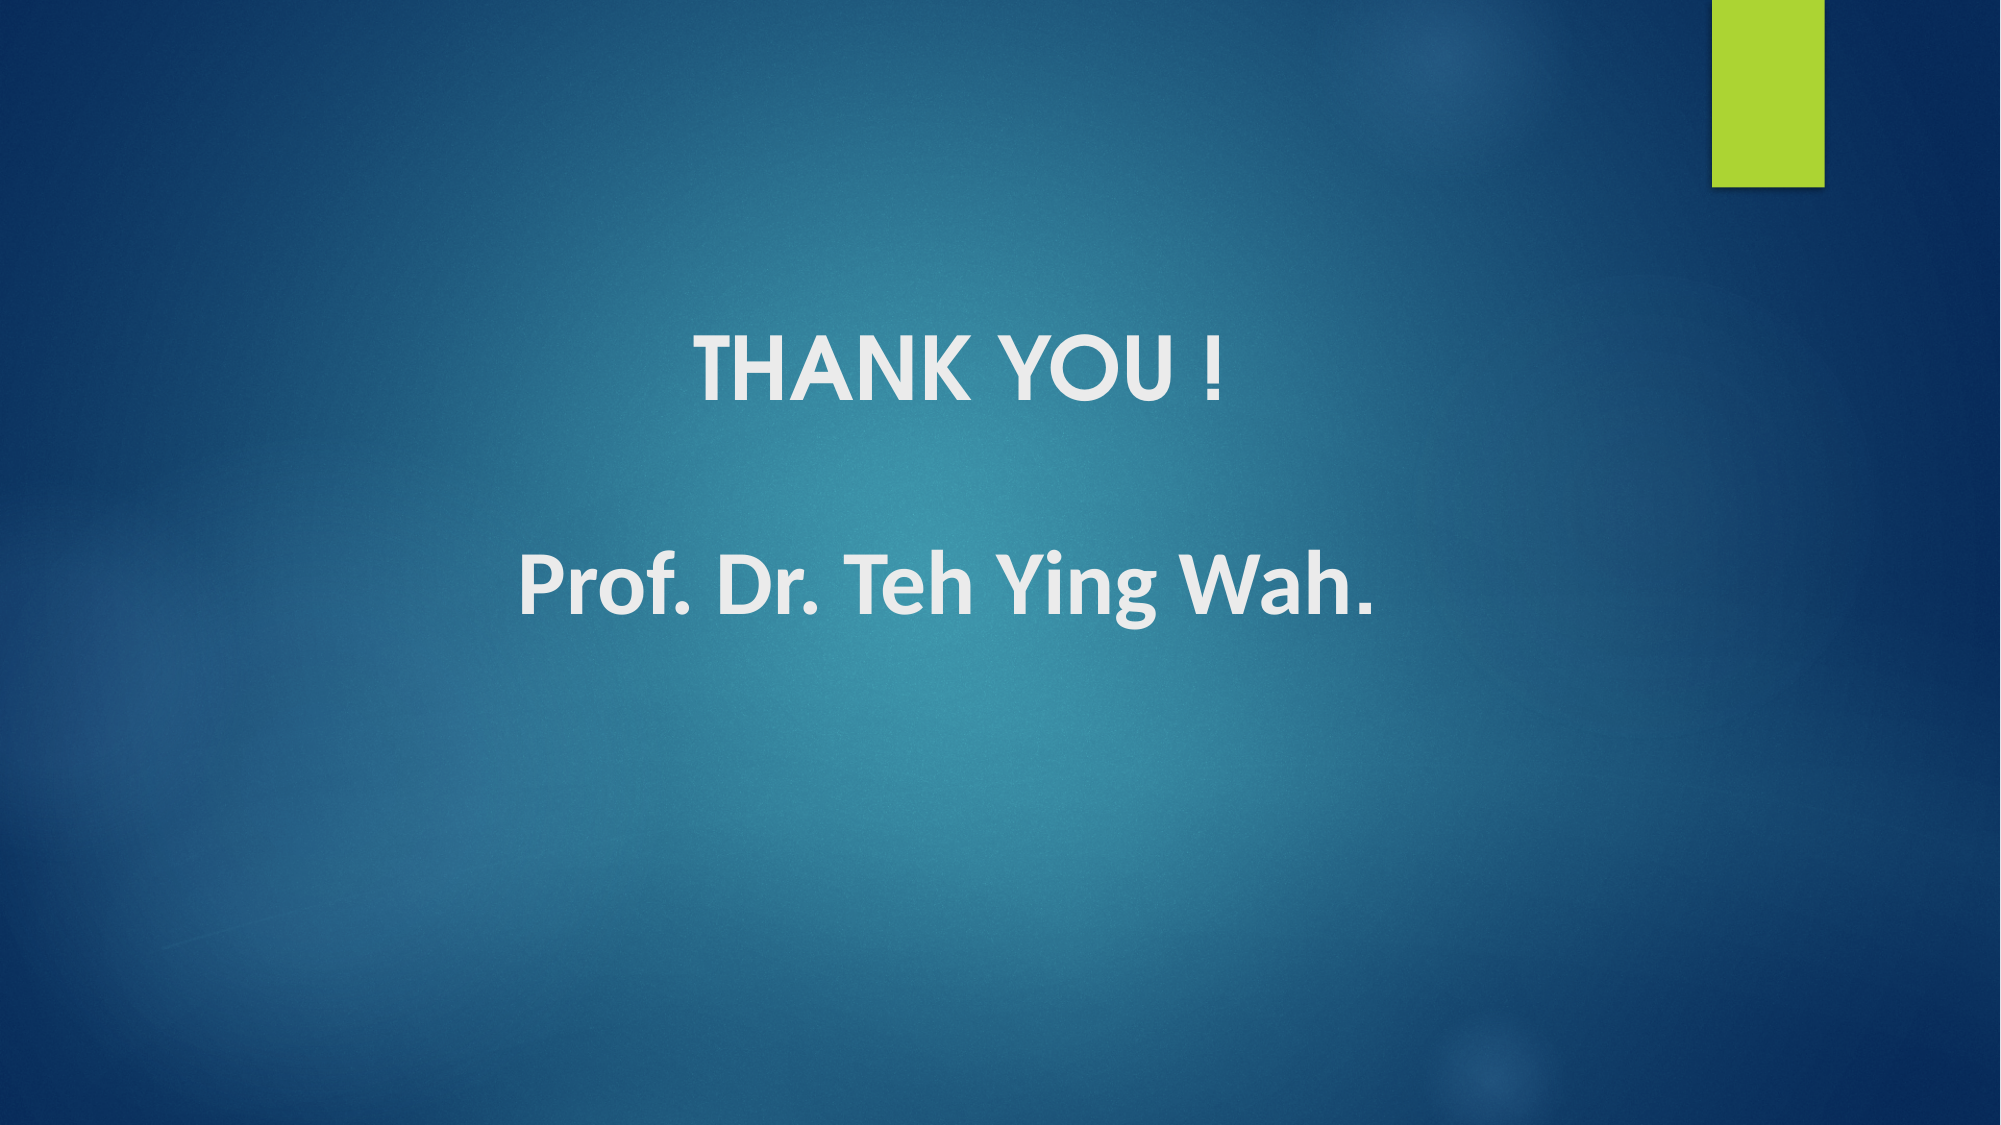

# THANK YOU ! Prof. Dr. Teh Ying Wah.